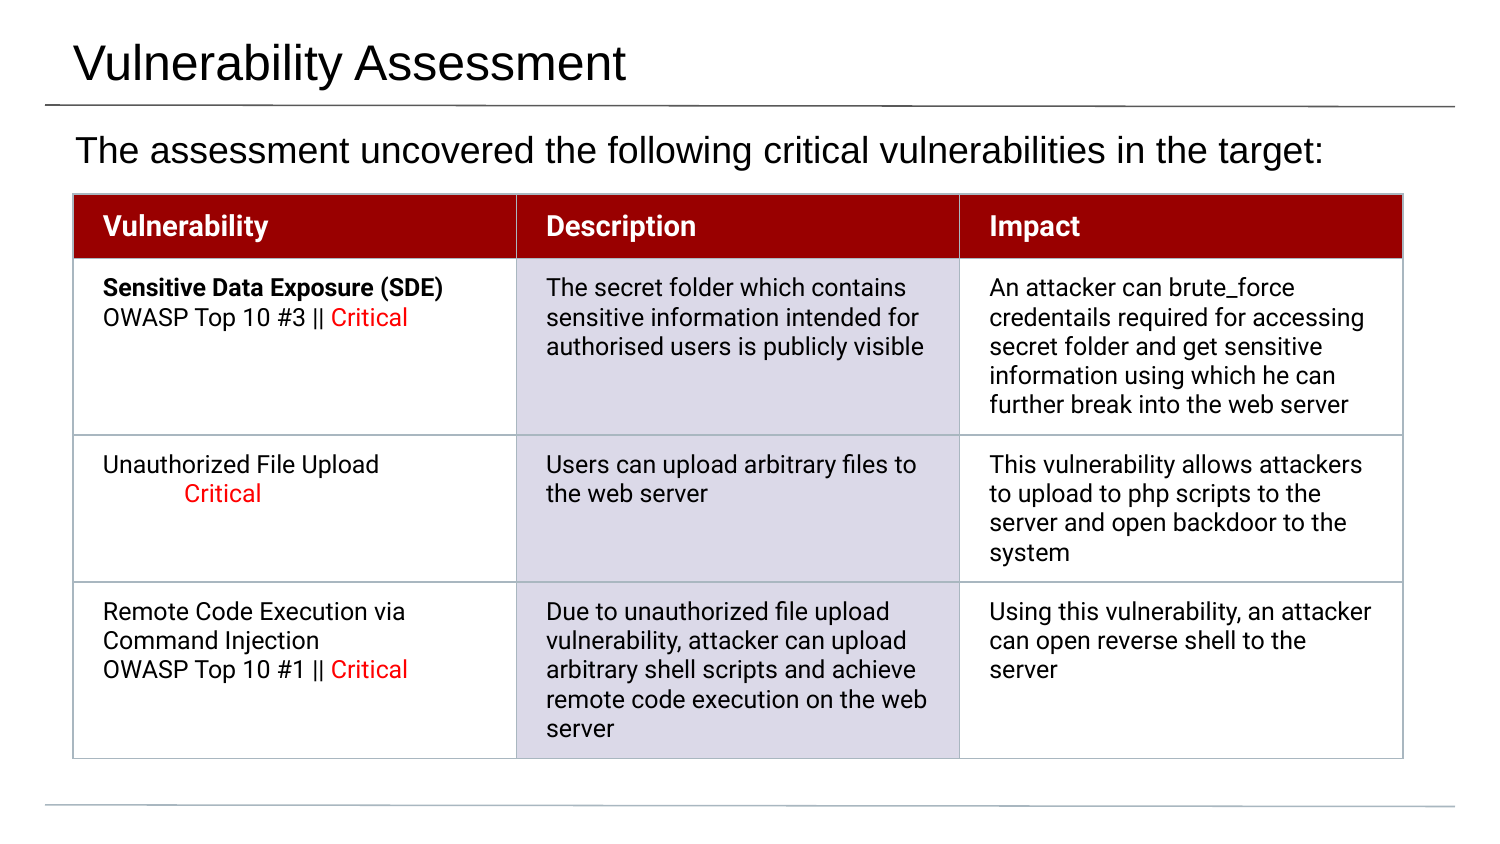

# Vulnerability Assessment
The assessment uncovered the following critical vulnerabilities in the target:
| Vulnerability | Description | Impact |
| --- | --- | --- |
| Sensitive Data Exposure (SDE) OWASP Top 10 #3 || Critical | The secret folder which contains sensitive information intended for authorised users is publicly visible | An attacker can brute\_force credentails required for accessing secret folder and get sensitive information using which he can further break into the web server |
| Unauthorized File Upload Critical | Users can upload arbitrary files to the web server | This vulnerability allows attackers to upload to php scripts to the server and open backdoor to the system |
| Remote Code Execution via Command Injection OWASP Top 10 #1 || Critical | Due to unauthorized file upload vulnerability, attacker can upload arbitrary shell scripts and achieve remote code execution on the web server | Using this vulnerability, an attacker can open reverse shell to the server |